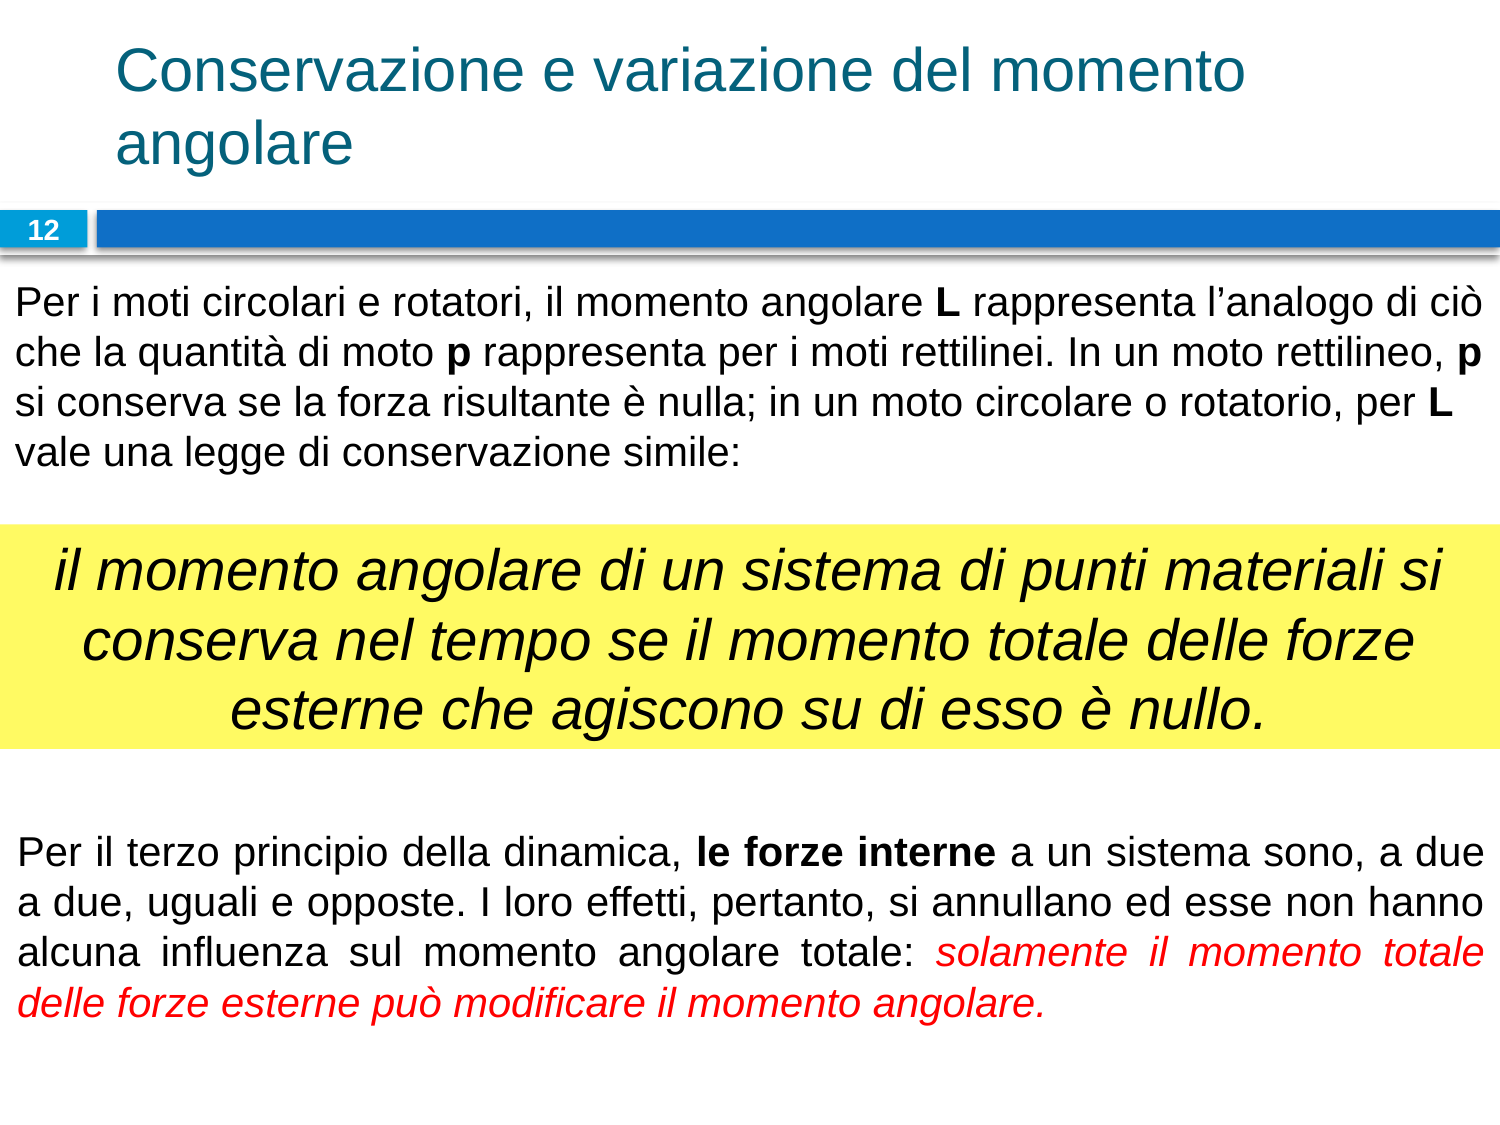

# Conservazione e variazione del momento angolare
12
Per i moti circolari e rotatori, il momento angolare L rappresenta l’analogo di ciò che la quantità di moto p rappresenta per i moti rettilinei. In un moto rettilineo, p si conserva se la forza risultante è nulla; in un moto circolare o rotatorio, per L vale una legge di conservazione simile:
il momento angolare di un sistema di punti materiali si conserva nel tempo se il momento totale delle forze esterne che agiscono su di esso è nullo.
Per il terzo principio della dinamica, le forze interne a un sistema sono, a due a due, uguali e opposte. I loro effetti, pertanto, si annullano ed esse non hanno alcuna influenza sul momento angolare totale: solamente il momento totale delle forze esterne può modificare il momento angolare.